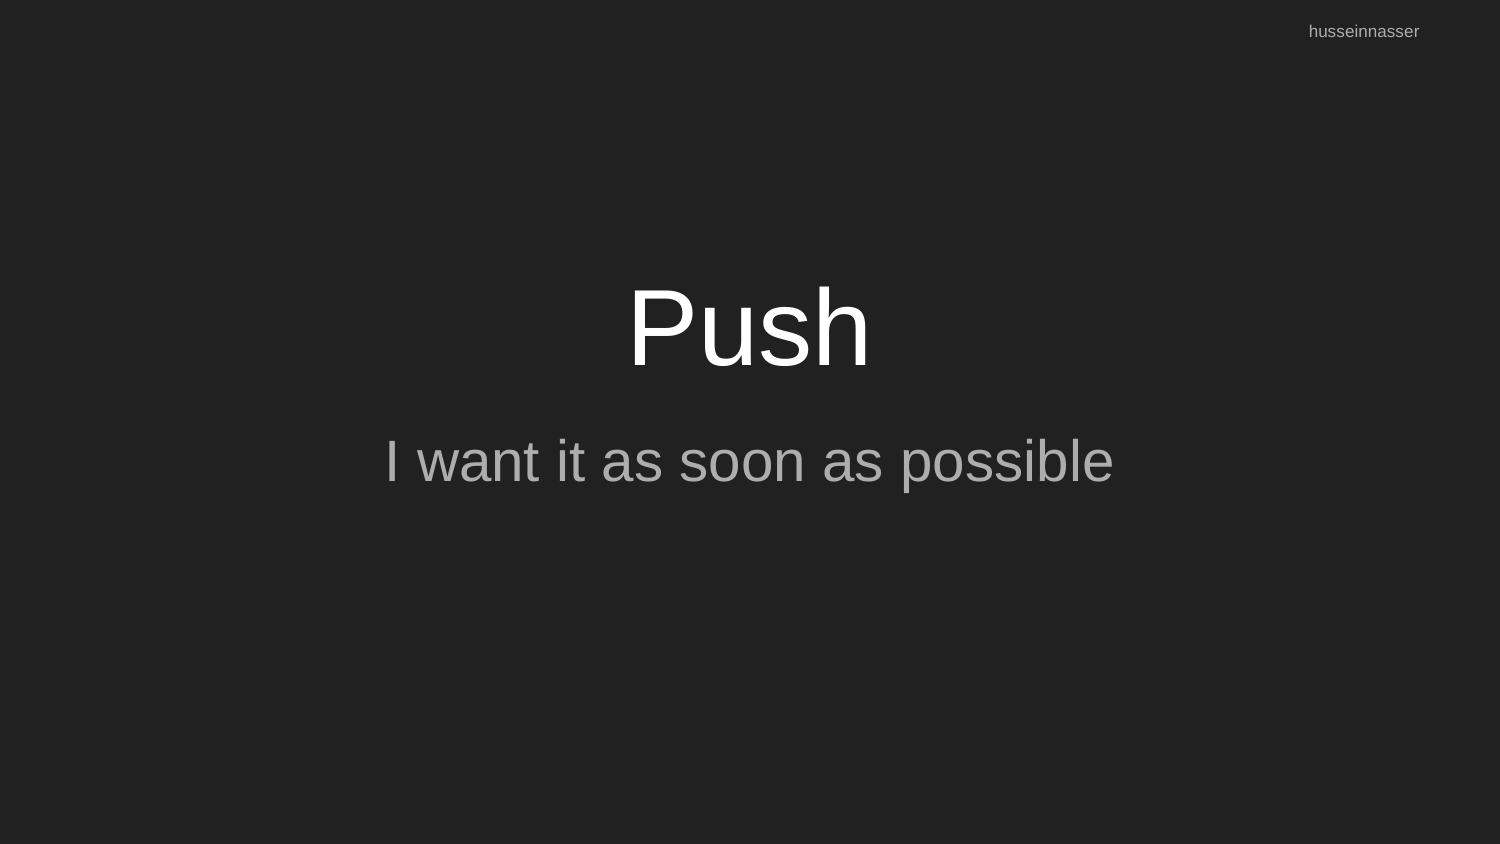

husseinnasser
# Push
I want it as soon as possible